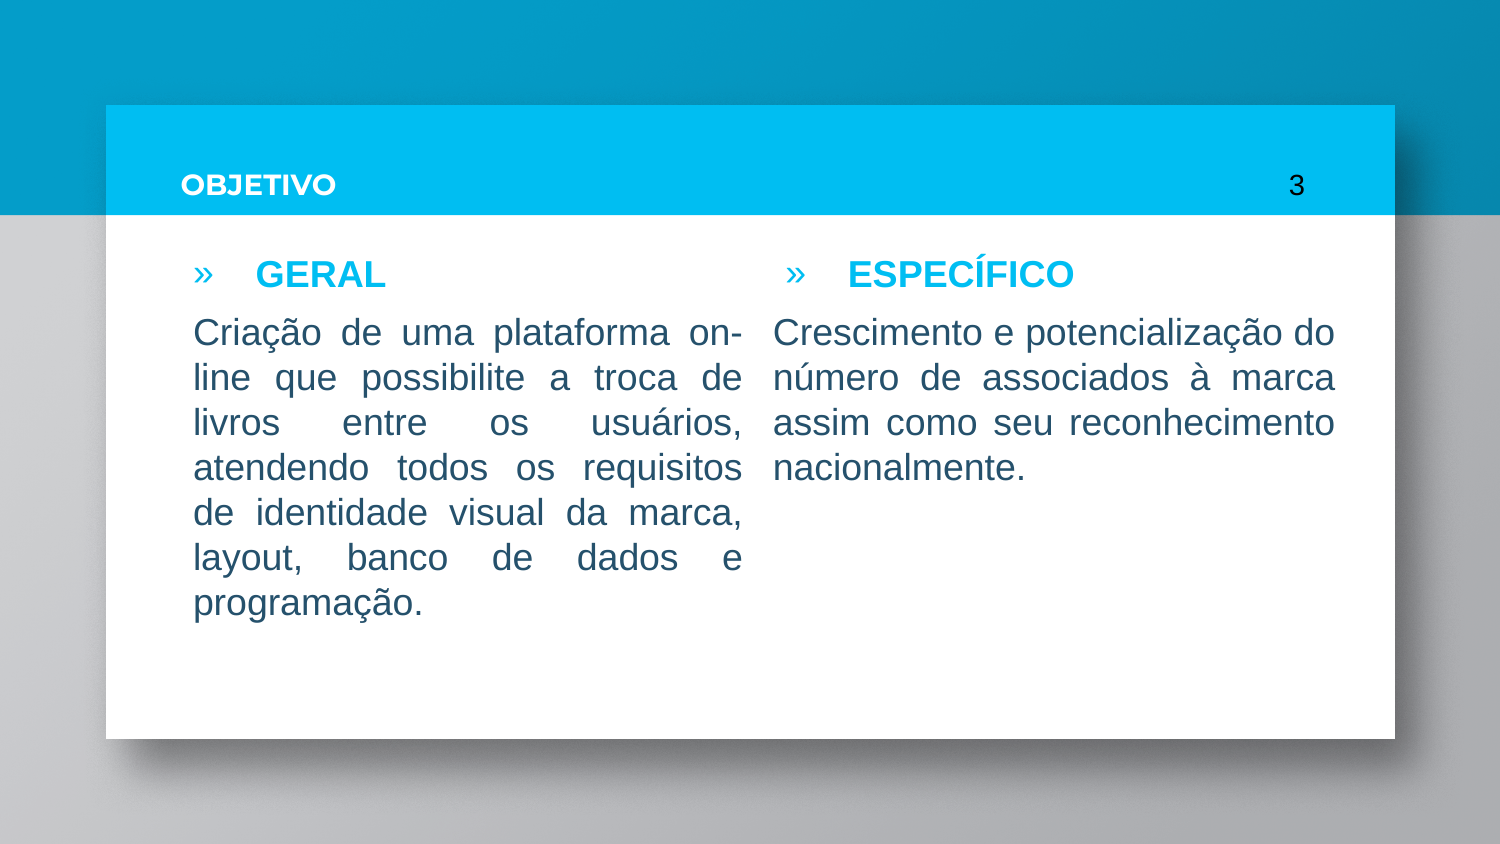

# OBJETIVO
3
GERAL
Criação de uma plataforma on-line que possibilite a troca de livros entre os usuários, atendendo todos os requisitos de identidade visual da marca, layout, banco de dados e programação.

ESPECÍFICO
Crescimento e potencialização do número de associados à marca assim como seu reconhecimento nacionalmente.